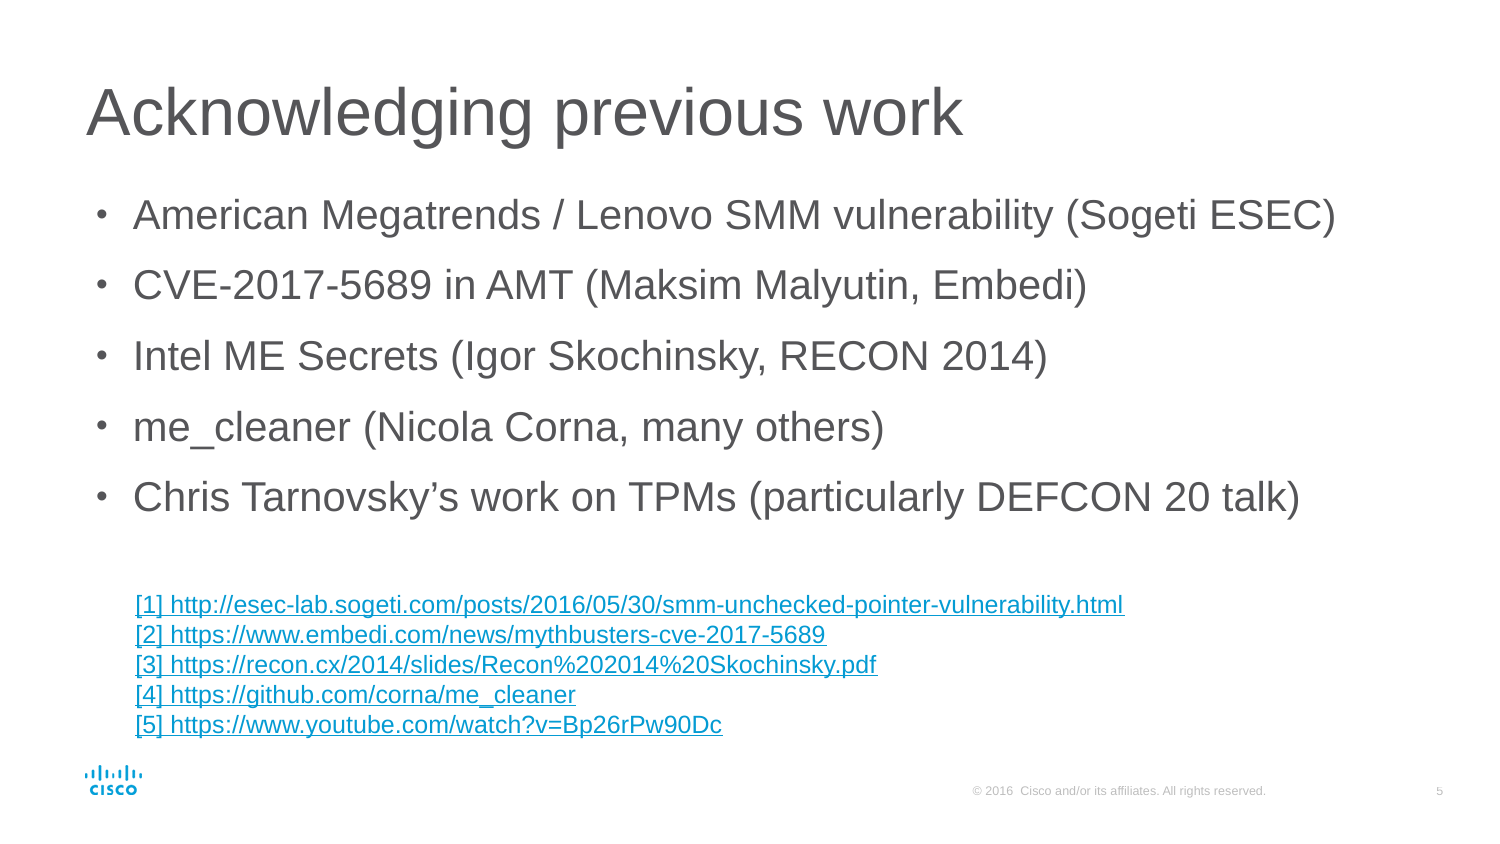

# Acknowledging previous work
American Megatrends / Lenovo SMM vulnerability (Sogeti ESEC)
CVE-2017-5689 in AMT (Maksim Malyutin, Embedi)
Intel ME Secrets (Igor Skochinsky, RECON 2014)
me_cleaner (Nicola Corna, many others)
Chris Tarnovsky’s work on TPMs (particularly DEFCON 20 talk)

[1] http://esec-lab.sogeti.com/posts/2016/05/30/smm-unchecked-pointer-vulnerability.html
[2] https://www.embedi.com/news/mythbusters-cve-2017-5689
[3] https://recon.cx/2014/slides/Recon%202014%20Skochinsky.pdf
[4] https://github.com/corna/me_cleaner
[5] https://www.youtube.com/watch?v=Bp26rPw90Dc